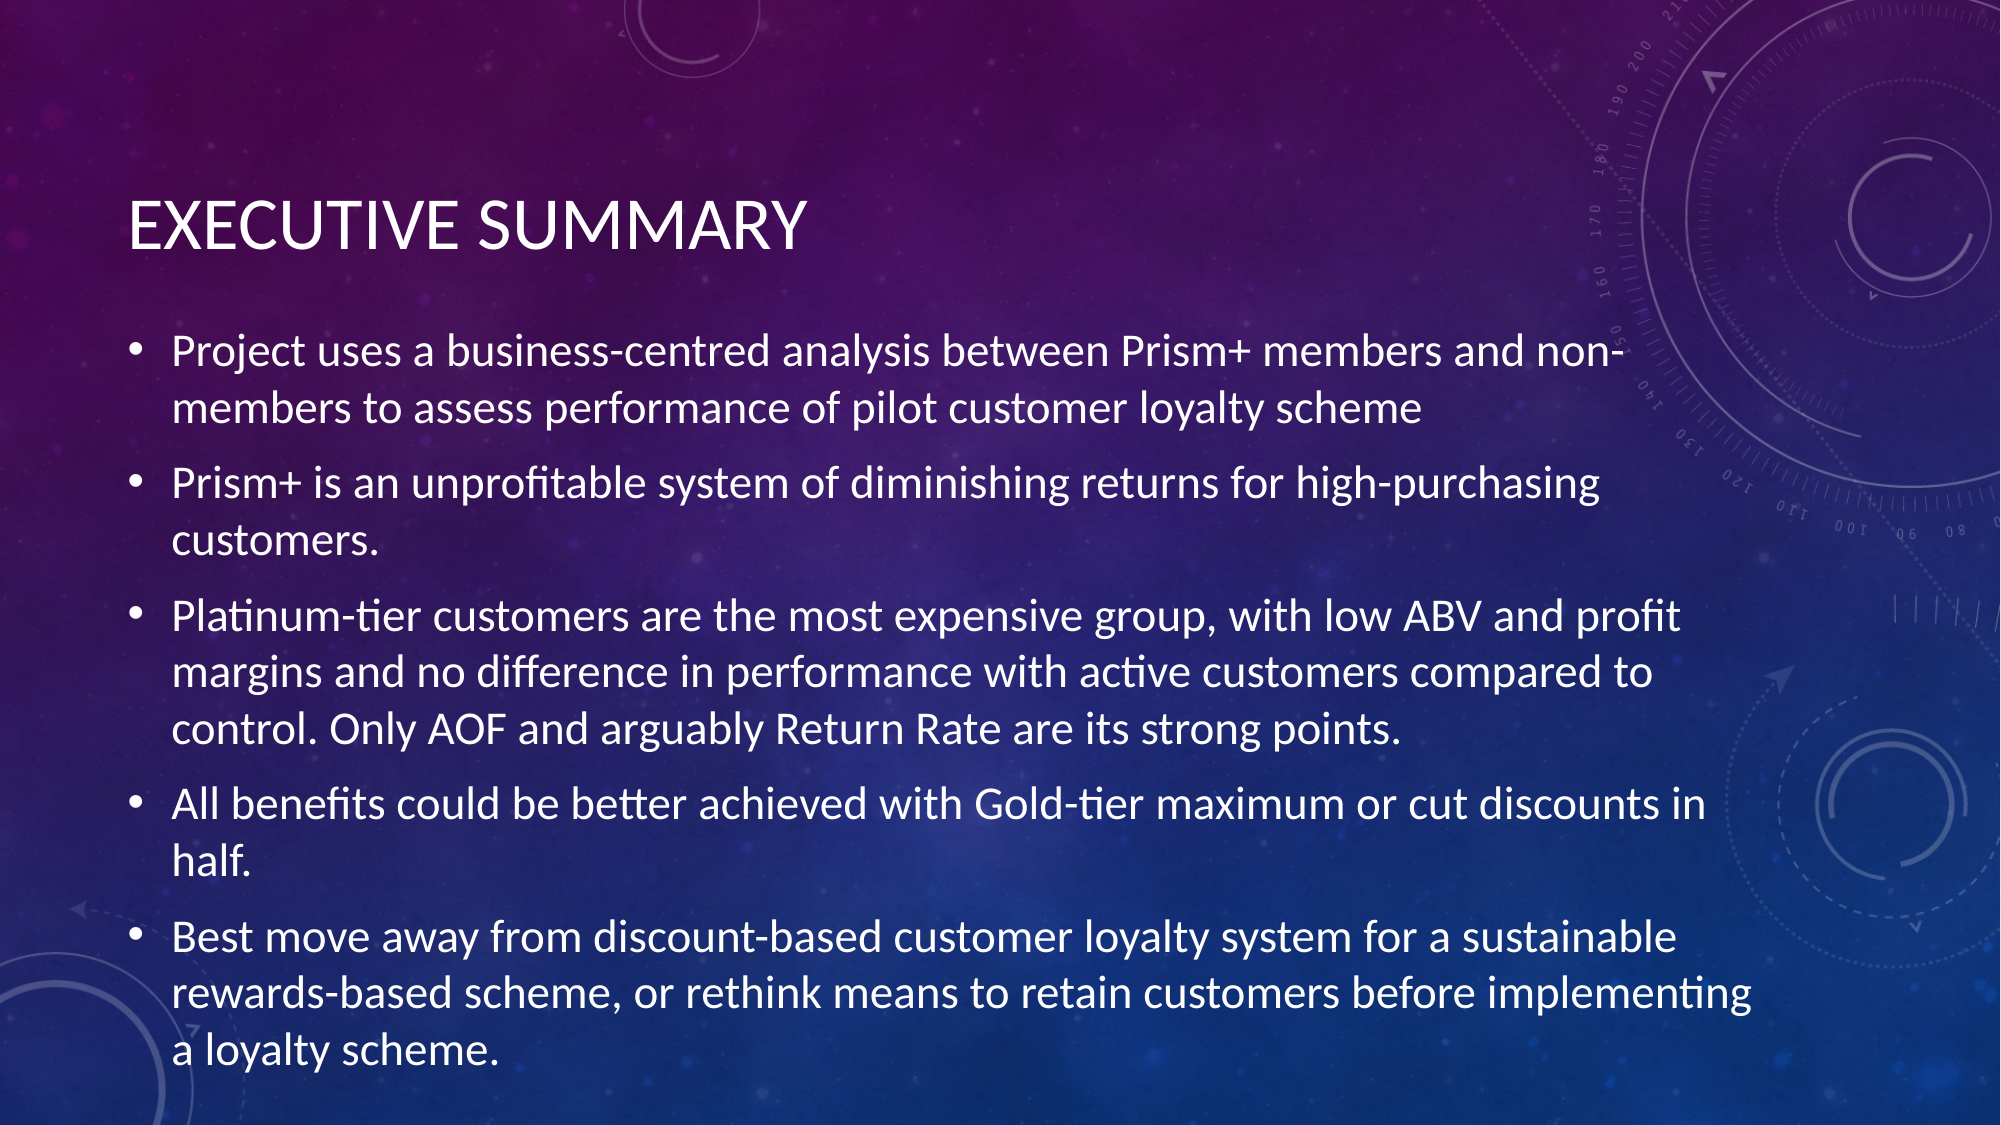

# Executive Summary
Project uses a business-centred analysis between Prism+ members and non-members to assess performance of pilot customer loyalty scheme
Prism+ is an unprofitable system of diminishing returns for high-purchasing customers.
Platinum-tier customers are the most expensive group, with low ABV and profit margins and no difference in performance with active customers compared to control. Only AOF and arguably Return Rate are its strong points.
All benefits could be better achieved with Gold-tier maximum or cut discounts in half.
Best move away from discount-based customer loyalty system for a sustainable rewards-based scheme, or rethink means to retain customers before implementing a loyalty scheme.